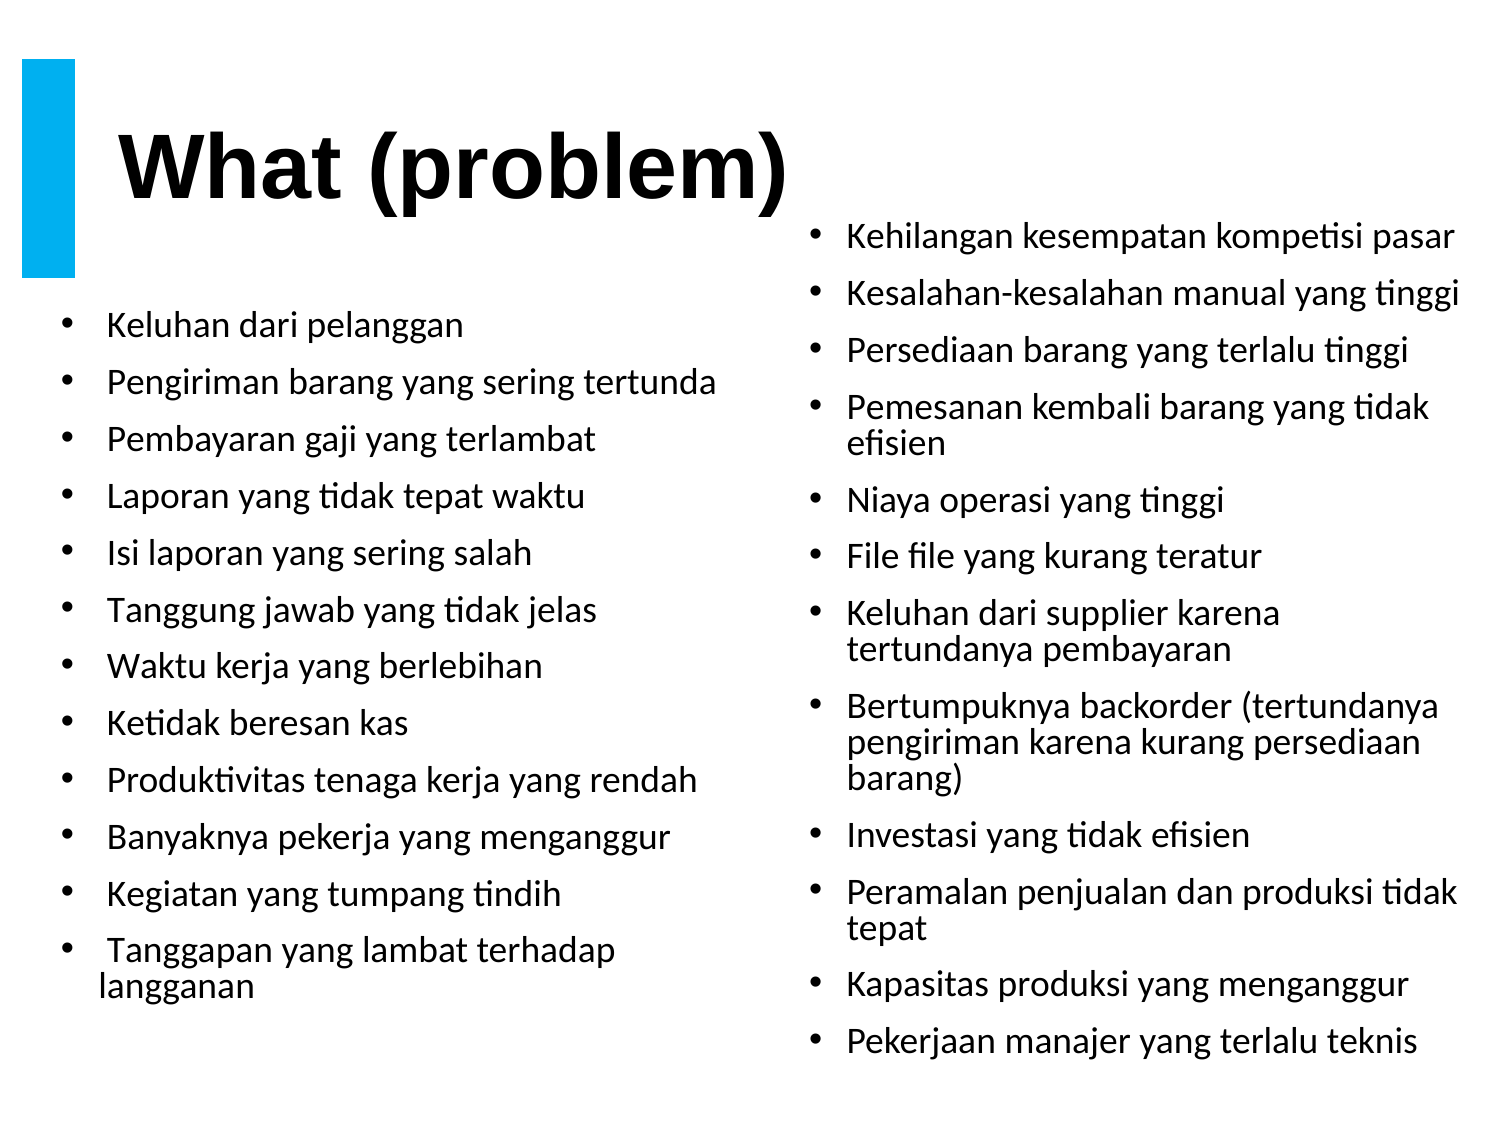

# What (problem)
Kehilangan kesempatan kompetisi pasar
Kesalahan-kesalahan manual yang tinggi
Persediaan barang yang terlalu tinggi
Pemesanan kembali barang yang tidak efisien
Niaya operasi yang tinggi
File file yang kurang teratur
Keluhan dari supplier karena tertundanya pembayaran
Bertumpuknya backorder (tertundanya pengiriman karena kurang persediaan barang)
Investasi yang tidak efisien
Peramalan penjualan dan produksi tidak tepat
Kapasitas produksi yang menganggur
Pekerjaan manajer yang terlalu teknis

 Keluhan dari pelanggan
 Pengiriman barang yang sering tertunda
 Pembayaran gaji yang terlambat
 Laporan yang tidak tepat waktu
 Isi laporan yang sering salah
 Tanggung jawab yang tidak jelas
 Waktu kerja yang berlebihan
 Ketidak beresan kas
 Produktivitas tenaga kerja yang rendah
 Banyaknya pekerja yang menganggur
 Kegiatan yang tumpang tindih
 Tanggapan yang lambat terhadap langganan